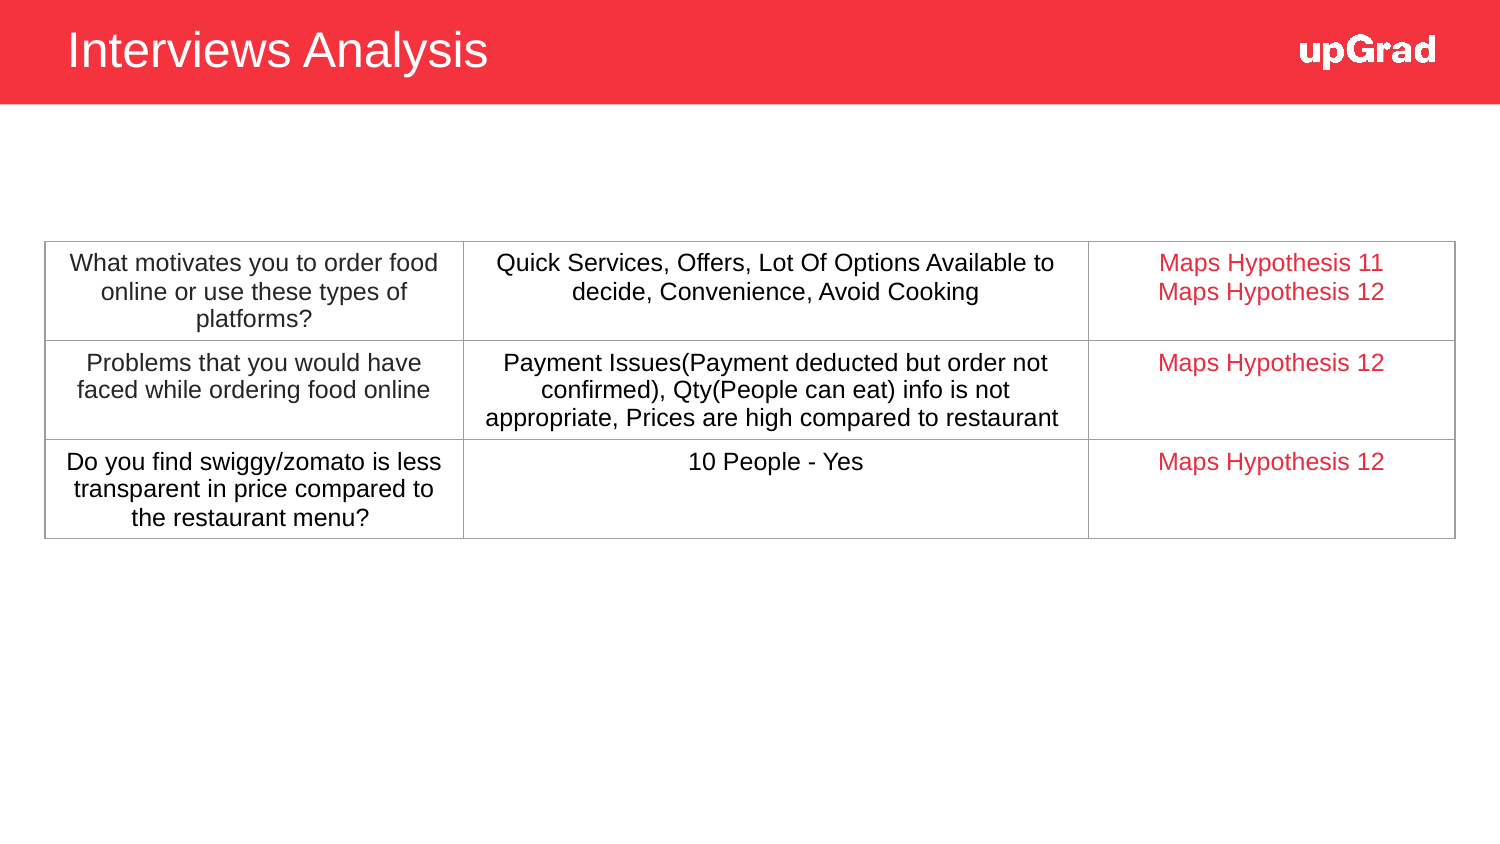

# Interviews Analysis
| What motivates you to order food online or use these types of platforms? | Quick Services, Offers, Lot Of Options Available to decide, Convenience, Avoid Cooking | Maps Hypothesis 11 Maps Hypothesis 12 |
| --- | --- | --- |
| Problems that you would have faced while ordering food online | Payment Issues(Payment deducted but order not confirmed), Qty(People can eat) info is not appropriate, Prices are high compared to restaurant | Maps Hypothesis 12 |
| Do you find swiggy/zomato is less transparent in price compared to the restaurant menu? | 10 People - Yes | Maps Hypothesis 12 |